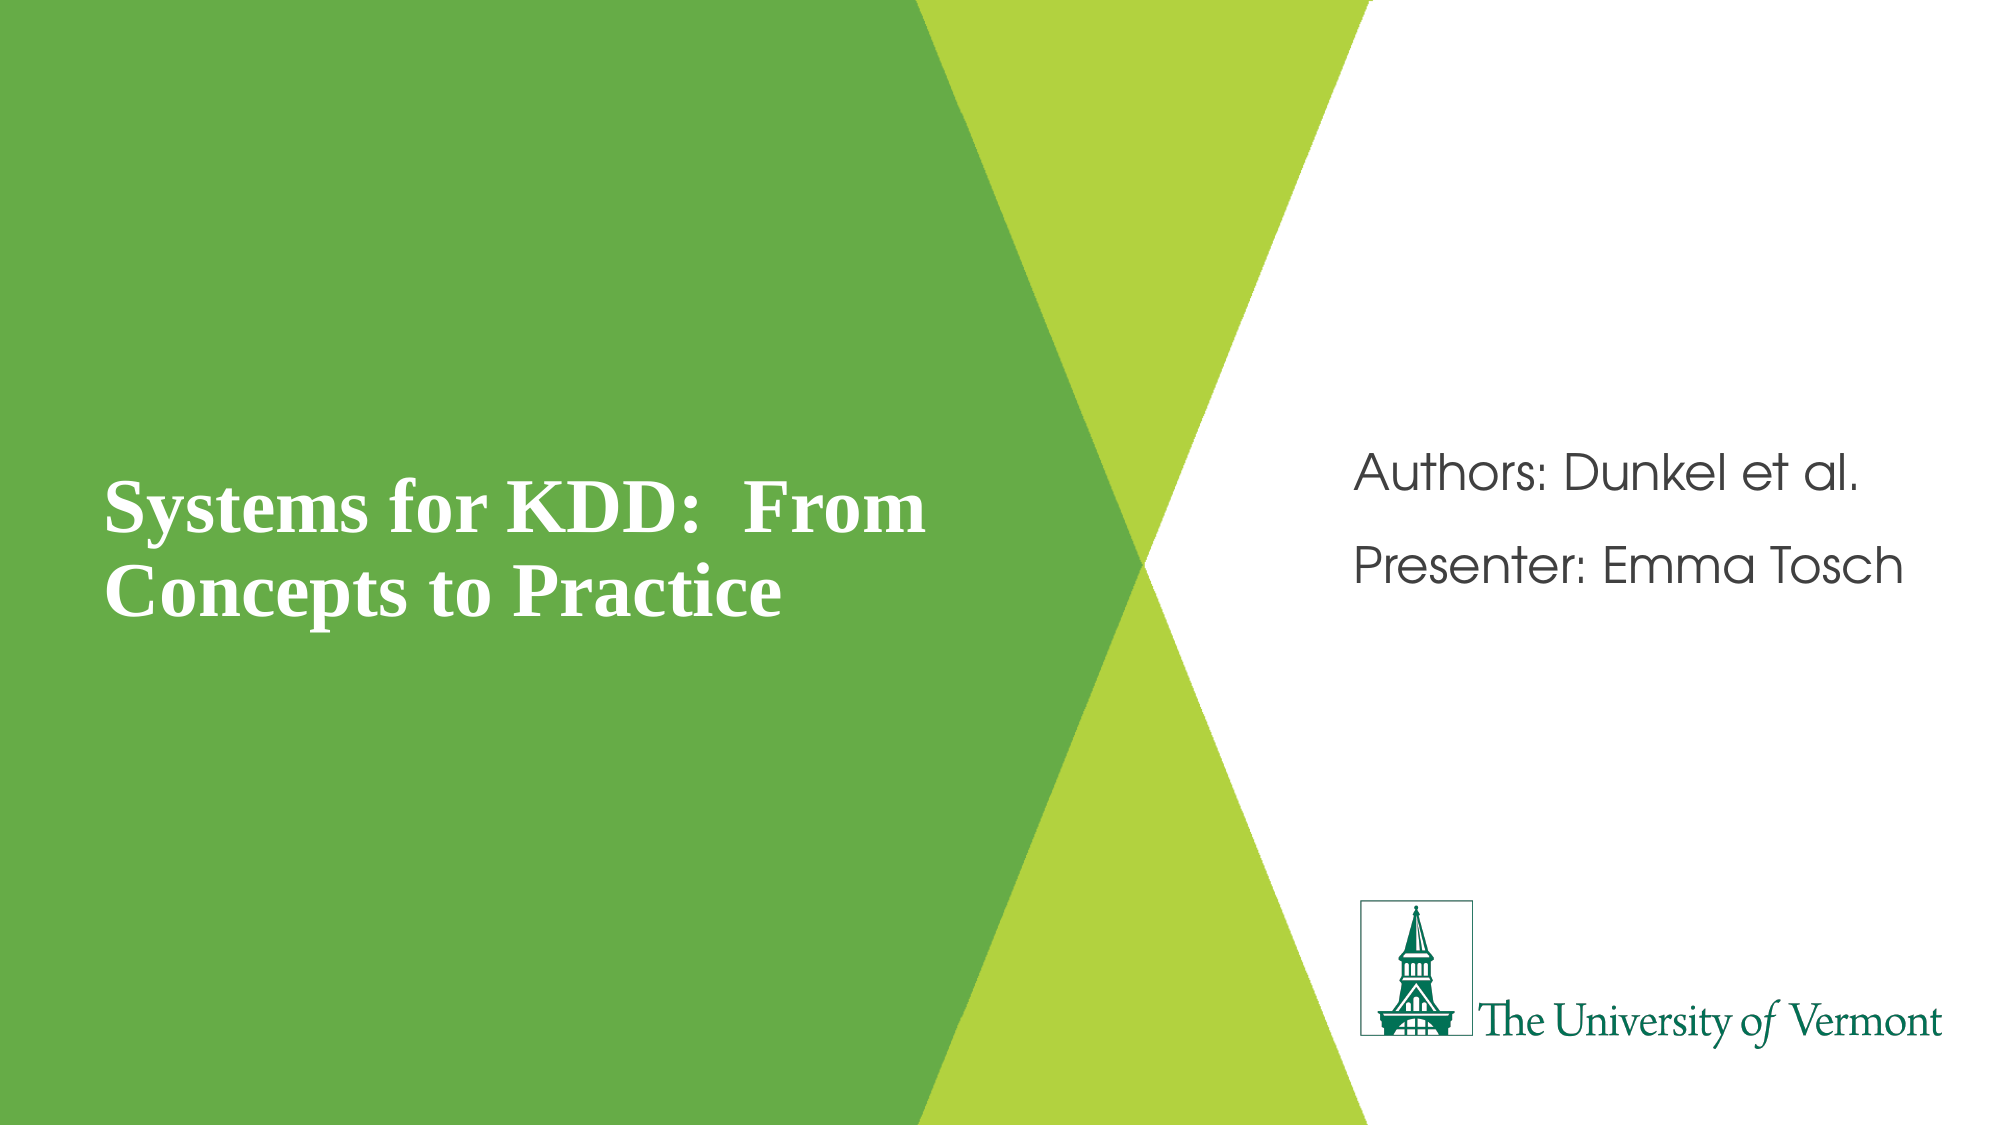

# Systems for KDD:  From Concepts to Practice
Authors: Dunkel et al.
Presenter: Emma Tosch